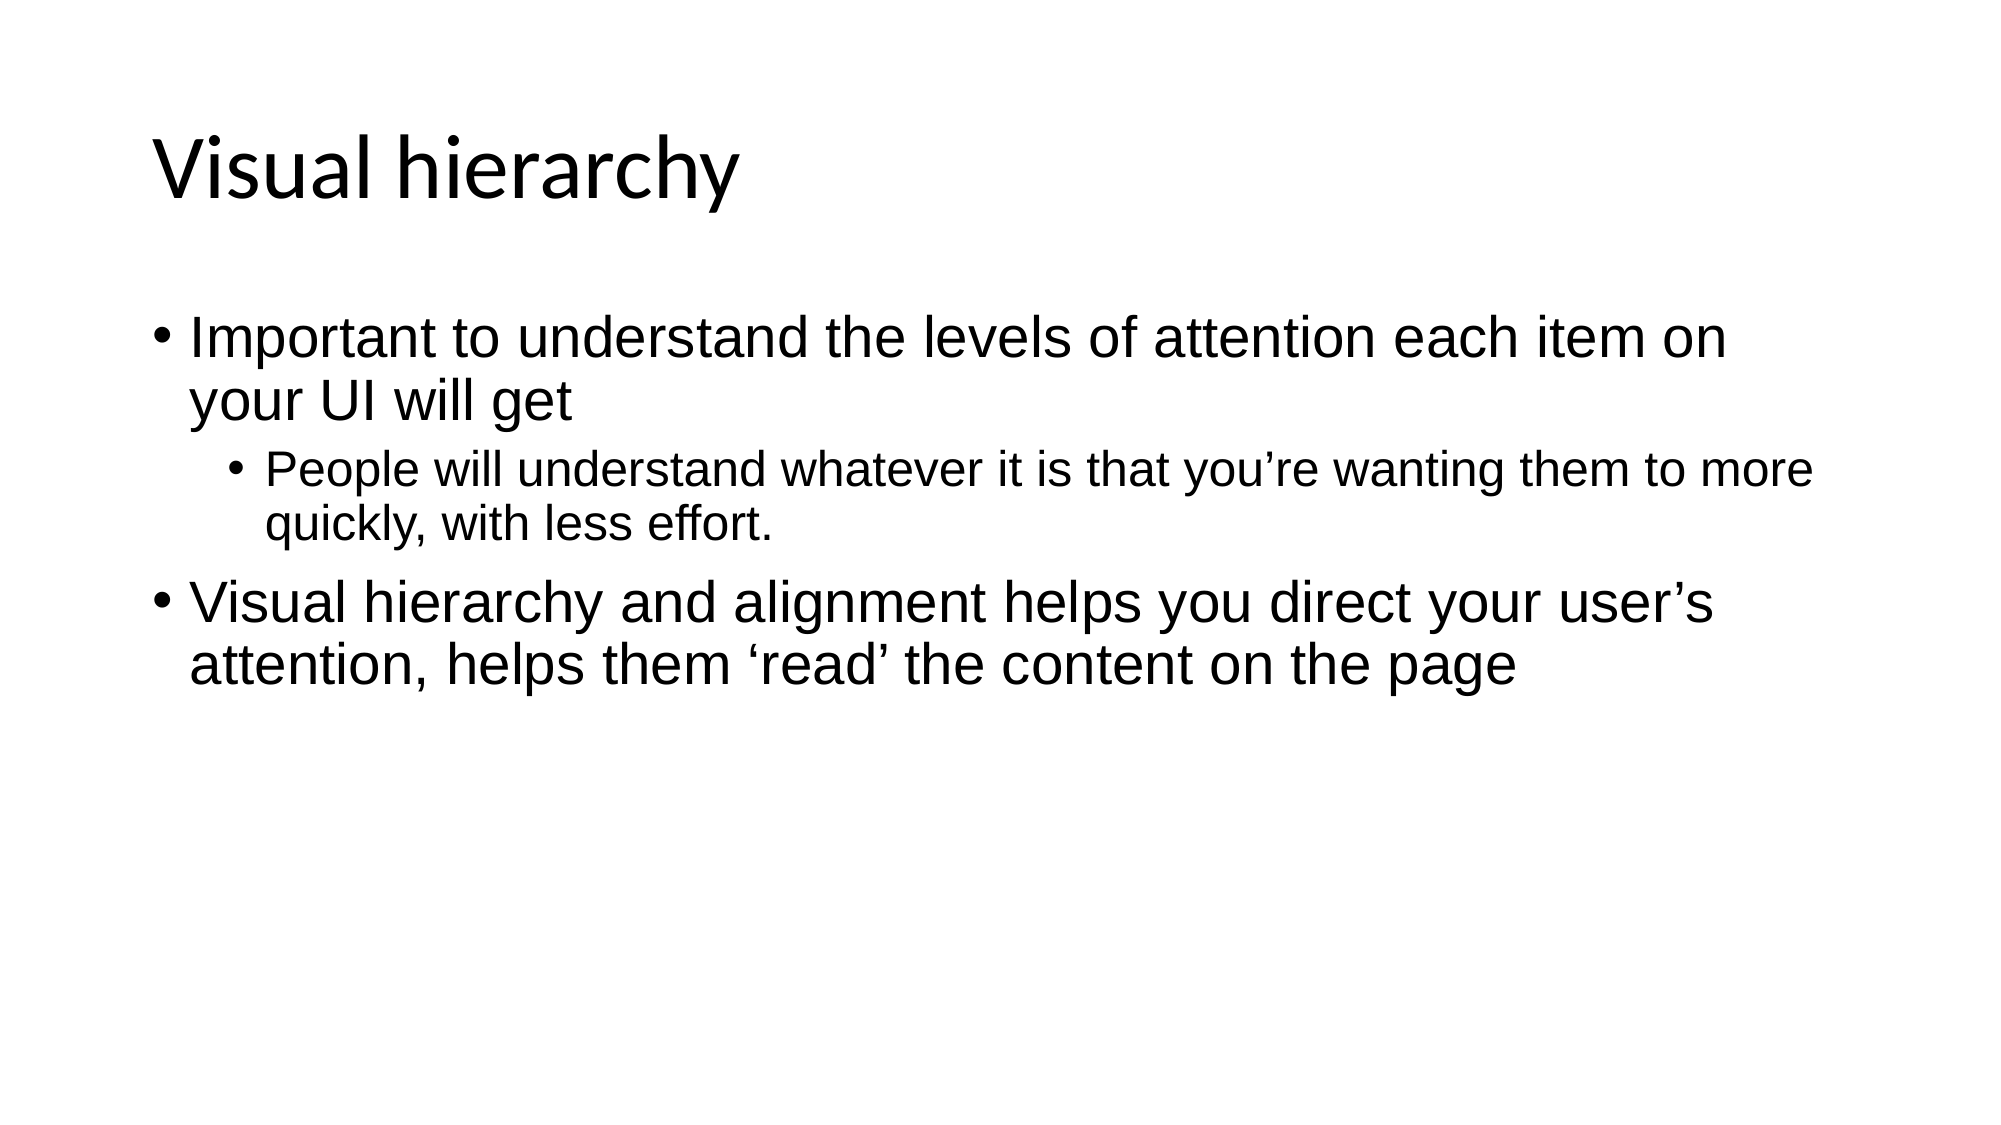

# Visual hierarchy
Important to understand the levels of attention each item on your UI will get
People will understand whatever it is that you’re wanting them to more quickly, with less effort.
Visual hierarchy and alignment helps you direct your user’s attention, helps them ‘read’ the content on the page